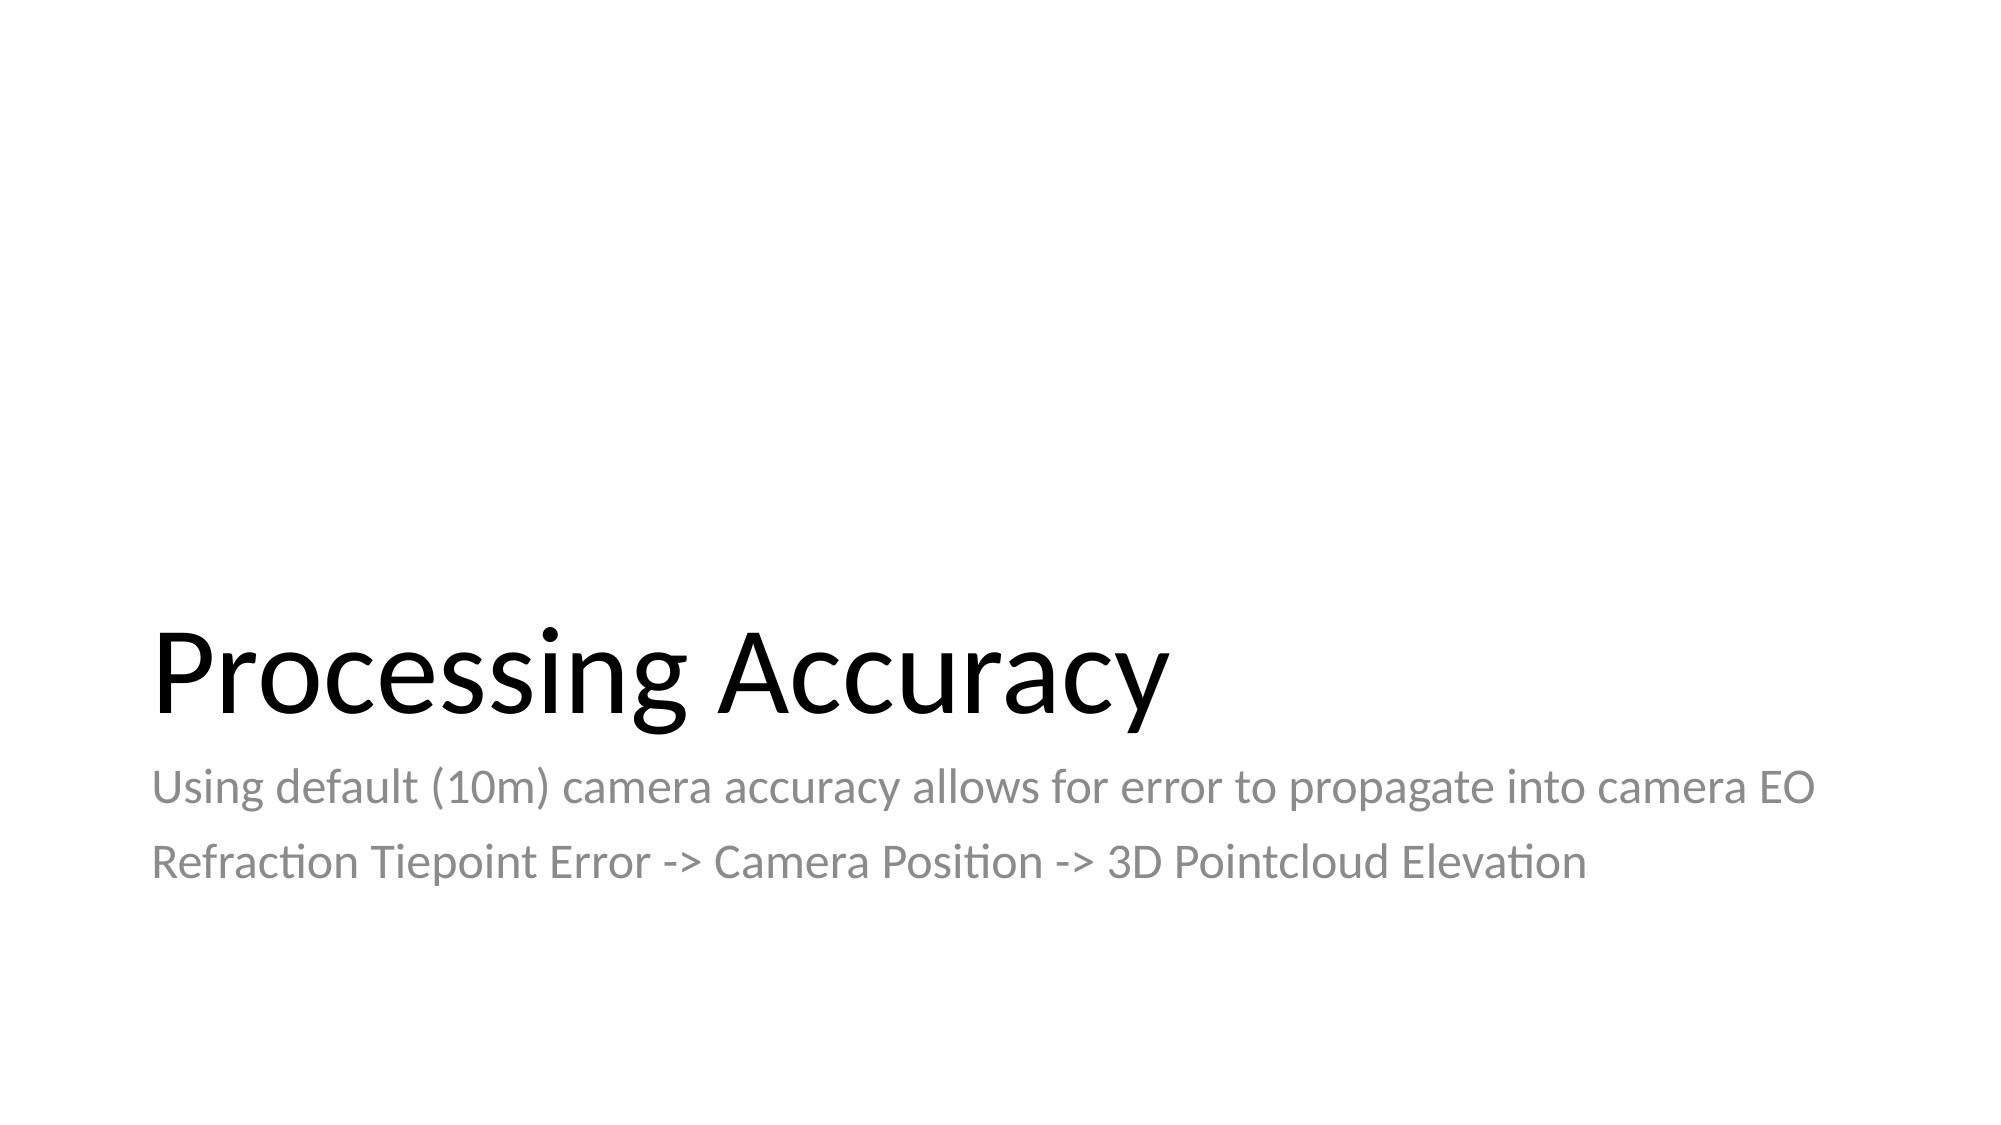

# Processing Accuracy
Using default (10m) camera accuracy allows for error to propagate into camera EO
Refraction Tiepoint Error -> Camera Position -> 3D Pointcloud Elevation